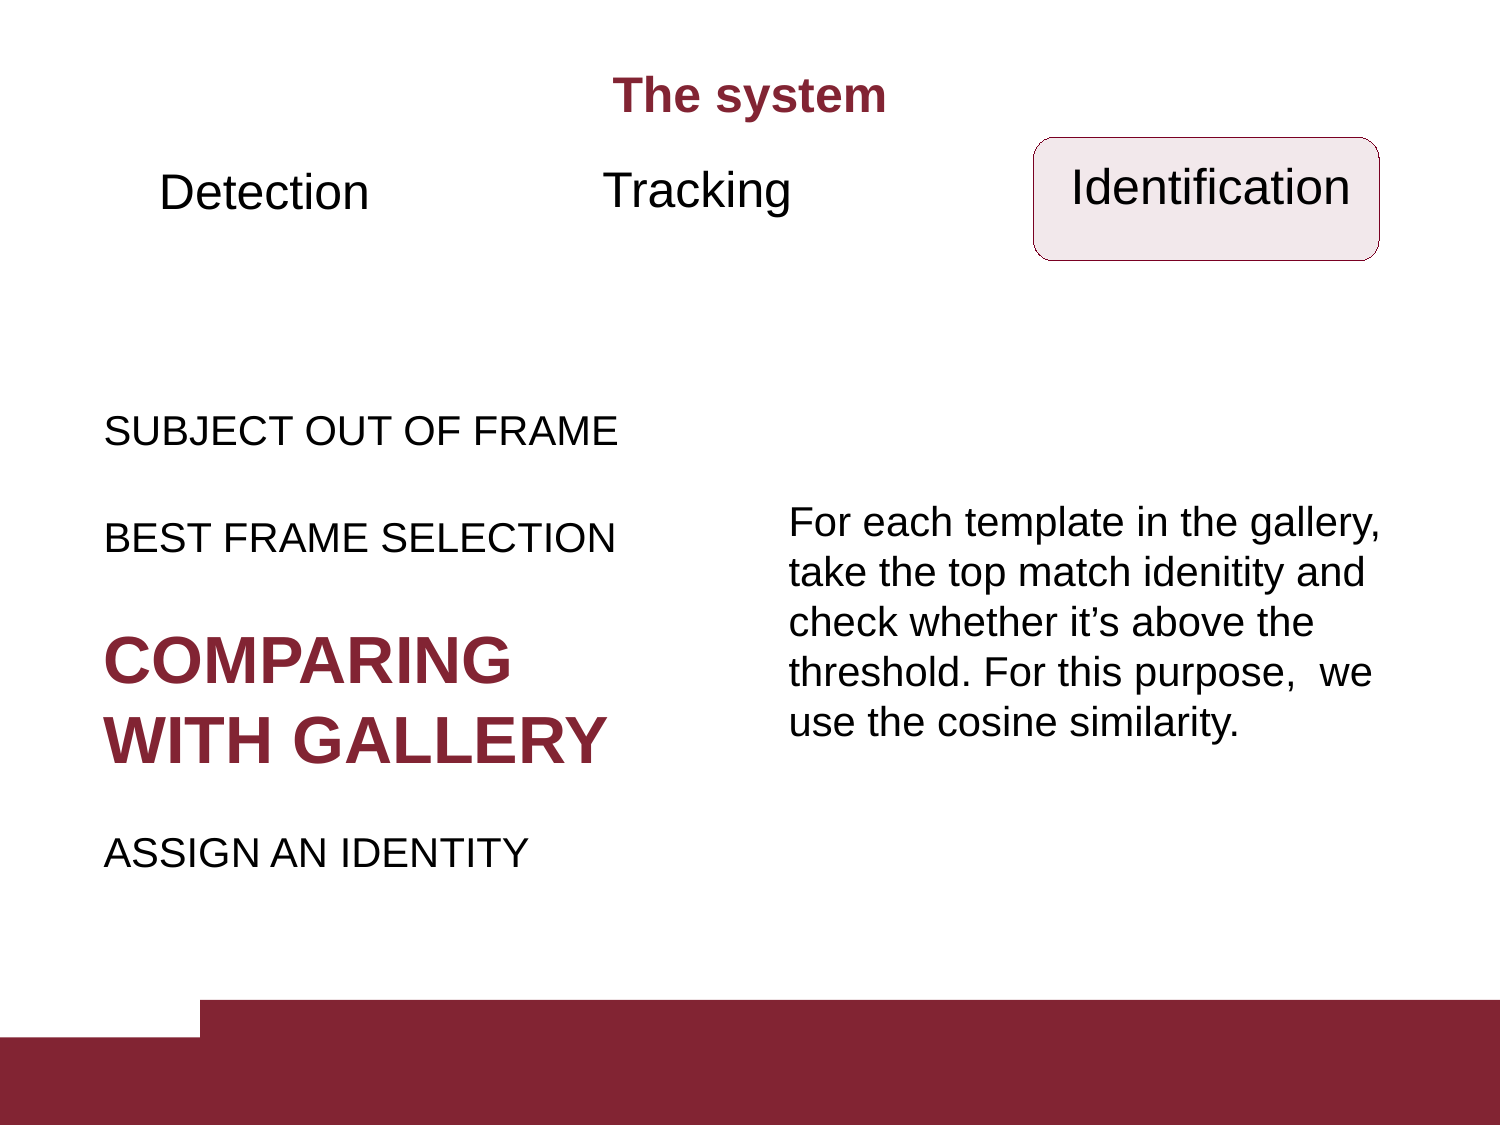

The system

Identification
Tracking
Detection
For each template in the gallery, take the top match idenitity and check whether it’s above the threshold. For this purpose,  we use the cosine similarity.
SUBJECT OUT OF FRAME
BEST FRAME SELECTION
COMPARING WITH GALLERY
ASSIGN AN IDENTITY